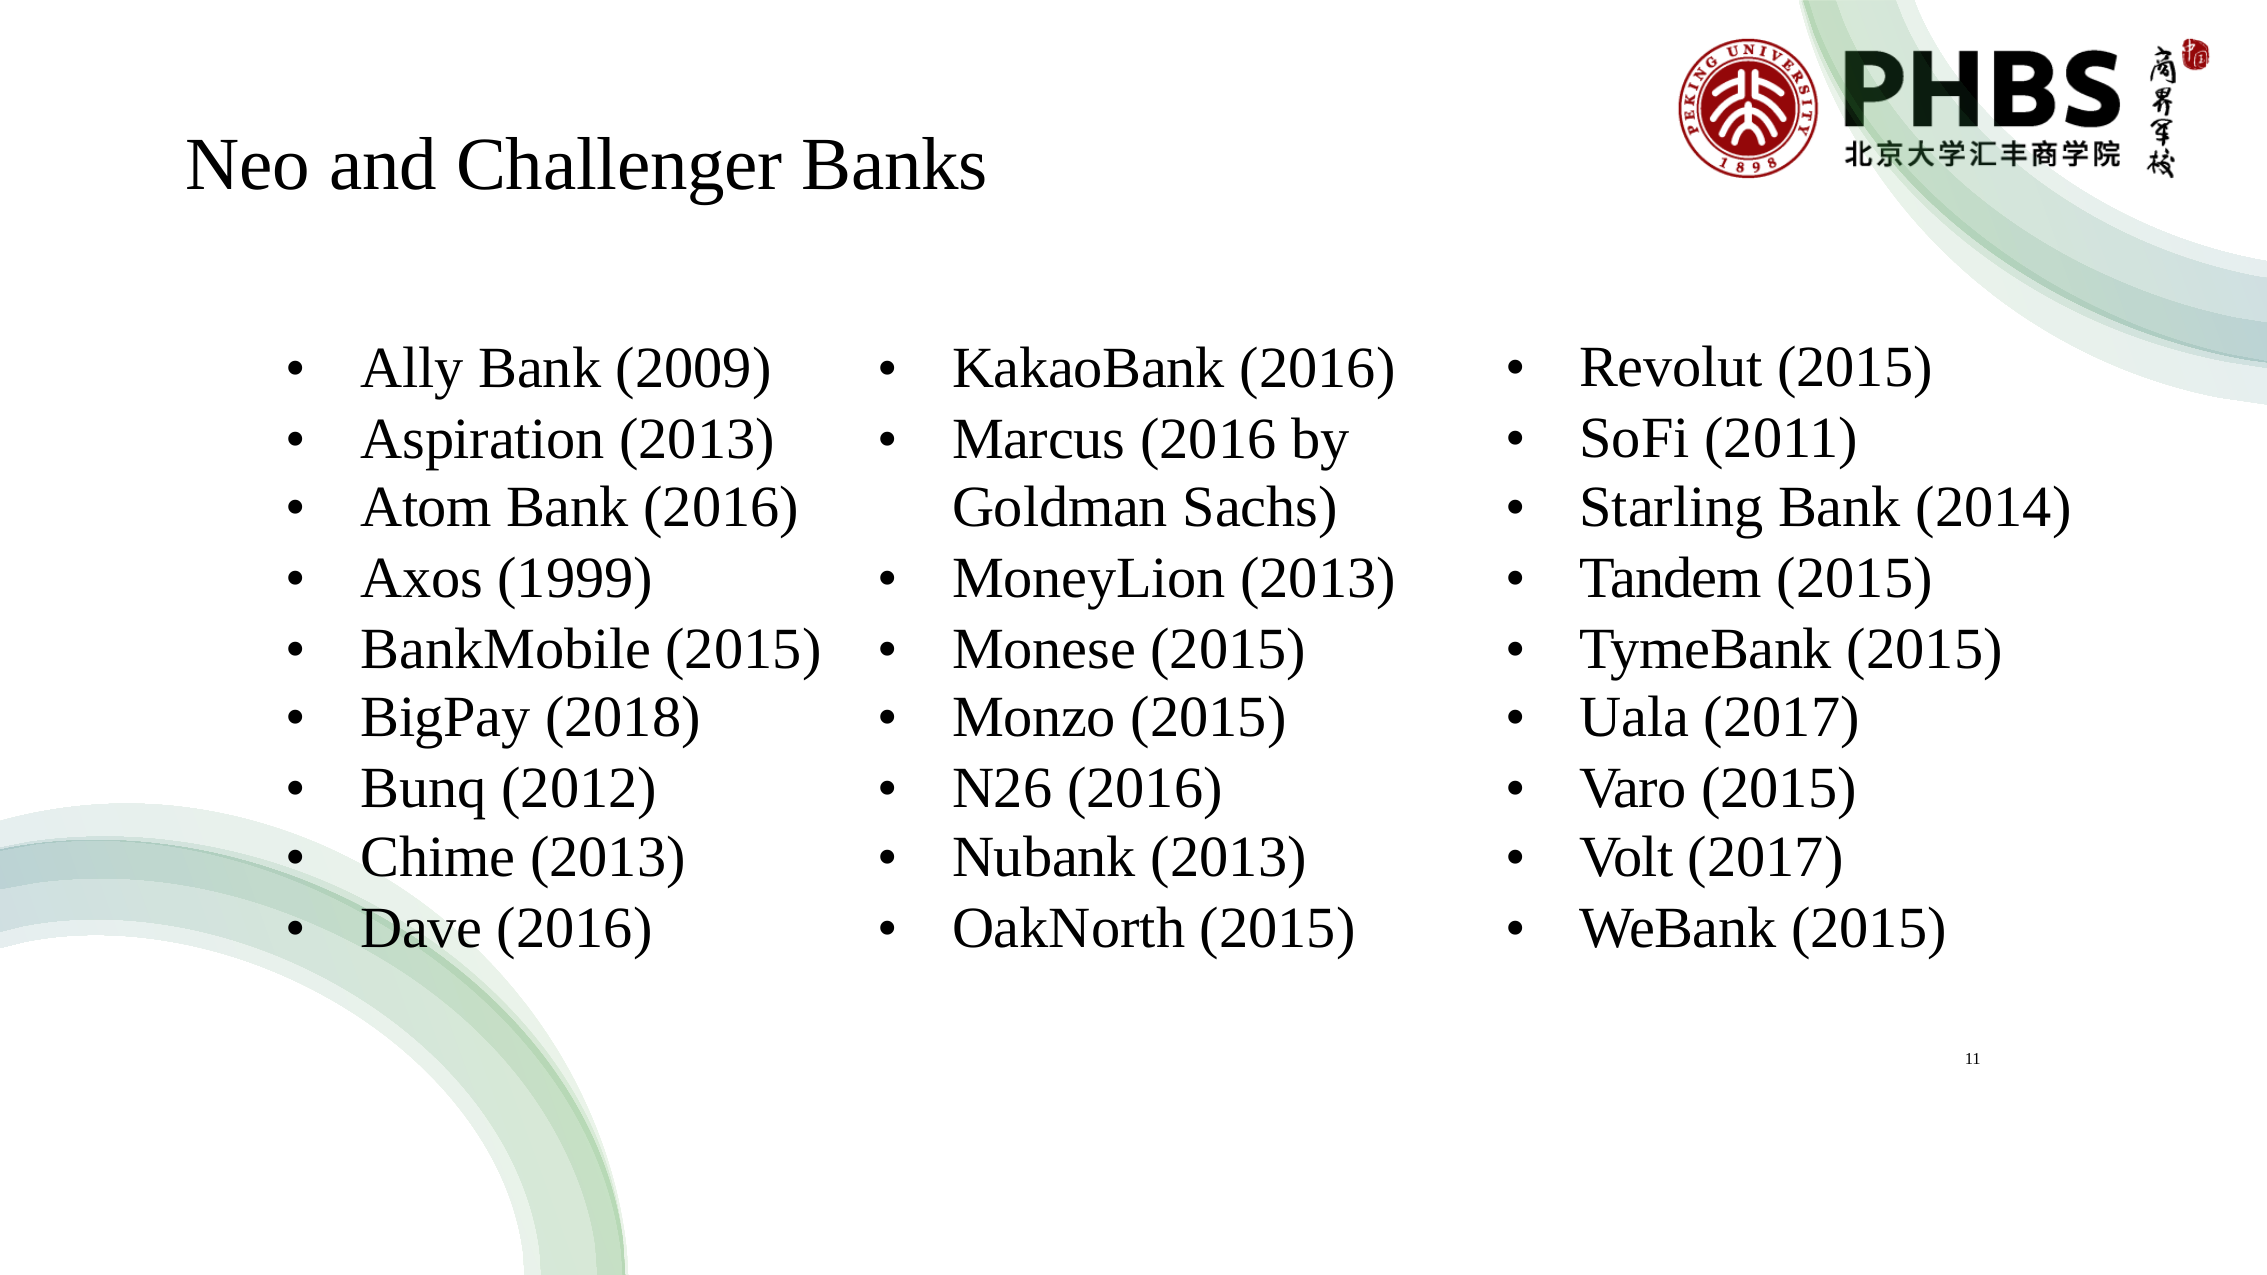

# Neo and Challenger Banks
| • | Ally Bank (2009) | • | KakaoBank (2016) | • | Revolut (2015) |
| --- | --- | --- | --- | --- | --- |
| • | Aspiration (2013) | • | Marcus (2016 by | • | SoFi (2011) |
| • | Atom Bank (2016) |  | Goldman Sachs) | • | Starling Bank (2014) |
| • | Axos (1999) | • | MoneyLion (2013) | • | Tandem (2015) |
| • | BankMobile (2015) | • | Monese (2015) | • | TymeBank (2015) |
| • | BigPay (2018) | • | Monzo (2015) | • | Uala (2017) |
| • | Bunq (2012) | • | N26 (2016) | • | Varo (2015) |
| • | Chime (2013) | • | Nubank (2013) | • | Volt (2017) |
| • | Dave (2016) | • | OakNorth (2015) | • | WeBank (2015) |
11